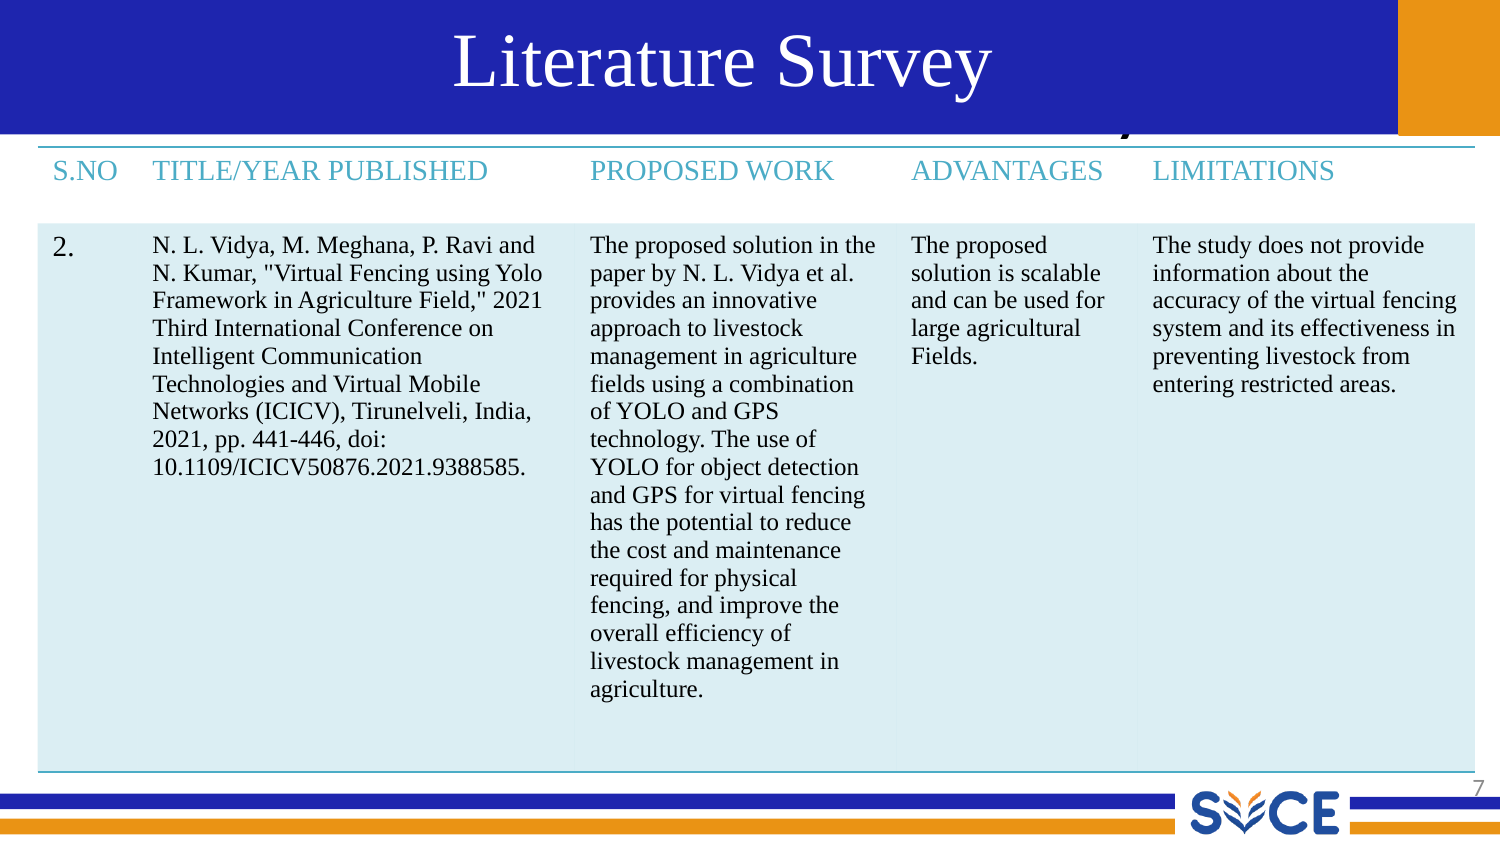

# Literature Survey
| S.NO | TITLE/YEAR PUBLISHED | PROPOSED WORK | ADVANTAGES | LIMITATIONS |
| --- | --- | --- | --- | --- |
| 2. | N. L. Vidya, M. Meghana, P. Ravi and N. Kumar, "Virtual Fencing using Yolo Framework in Agriculture Field," 2021 Third International Conference on Intelligent Communication Technologies and Virtual Mobile Networks (ICICV), Tirunelveli, India, 2021, pp. 441-446, doi: 10.1109/ICICV50876.2021.9388585. | The proposed solution in the paper by N. L. Vidya et al. provides an innovative approach to livestock management in agriculture fields using a combination of YOLO and GPS technology. The use of YOLO for object detection and GPS for virtual fencing has the potential to reduce the cost and maintenance required for physical fencing, and improve the overall efficiency of livestock management in agriculture. | The proposed solution is scalable and can be used for large agricultural  Fields. | The study does not provide information about the accuracy of the virtual fencing system and its effectiveness in preventing livestock from entering restricted areas. |
Literature Survey Literature Survey
7